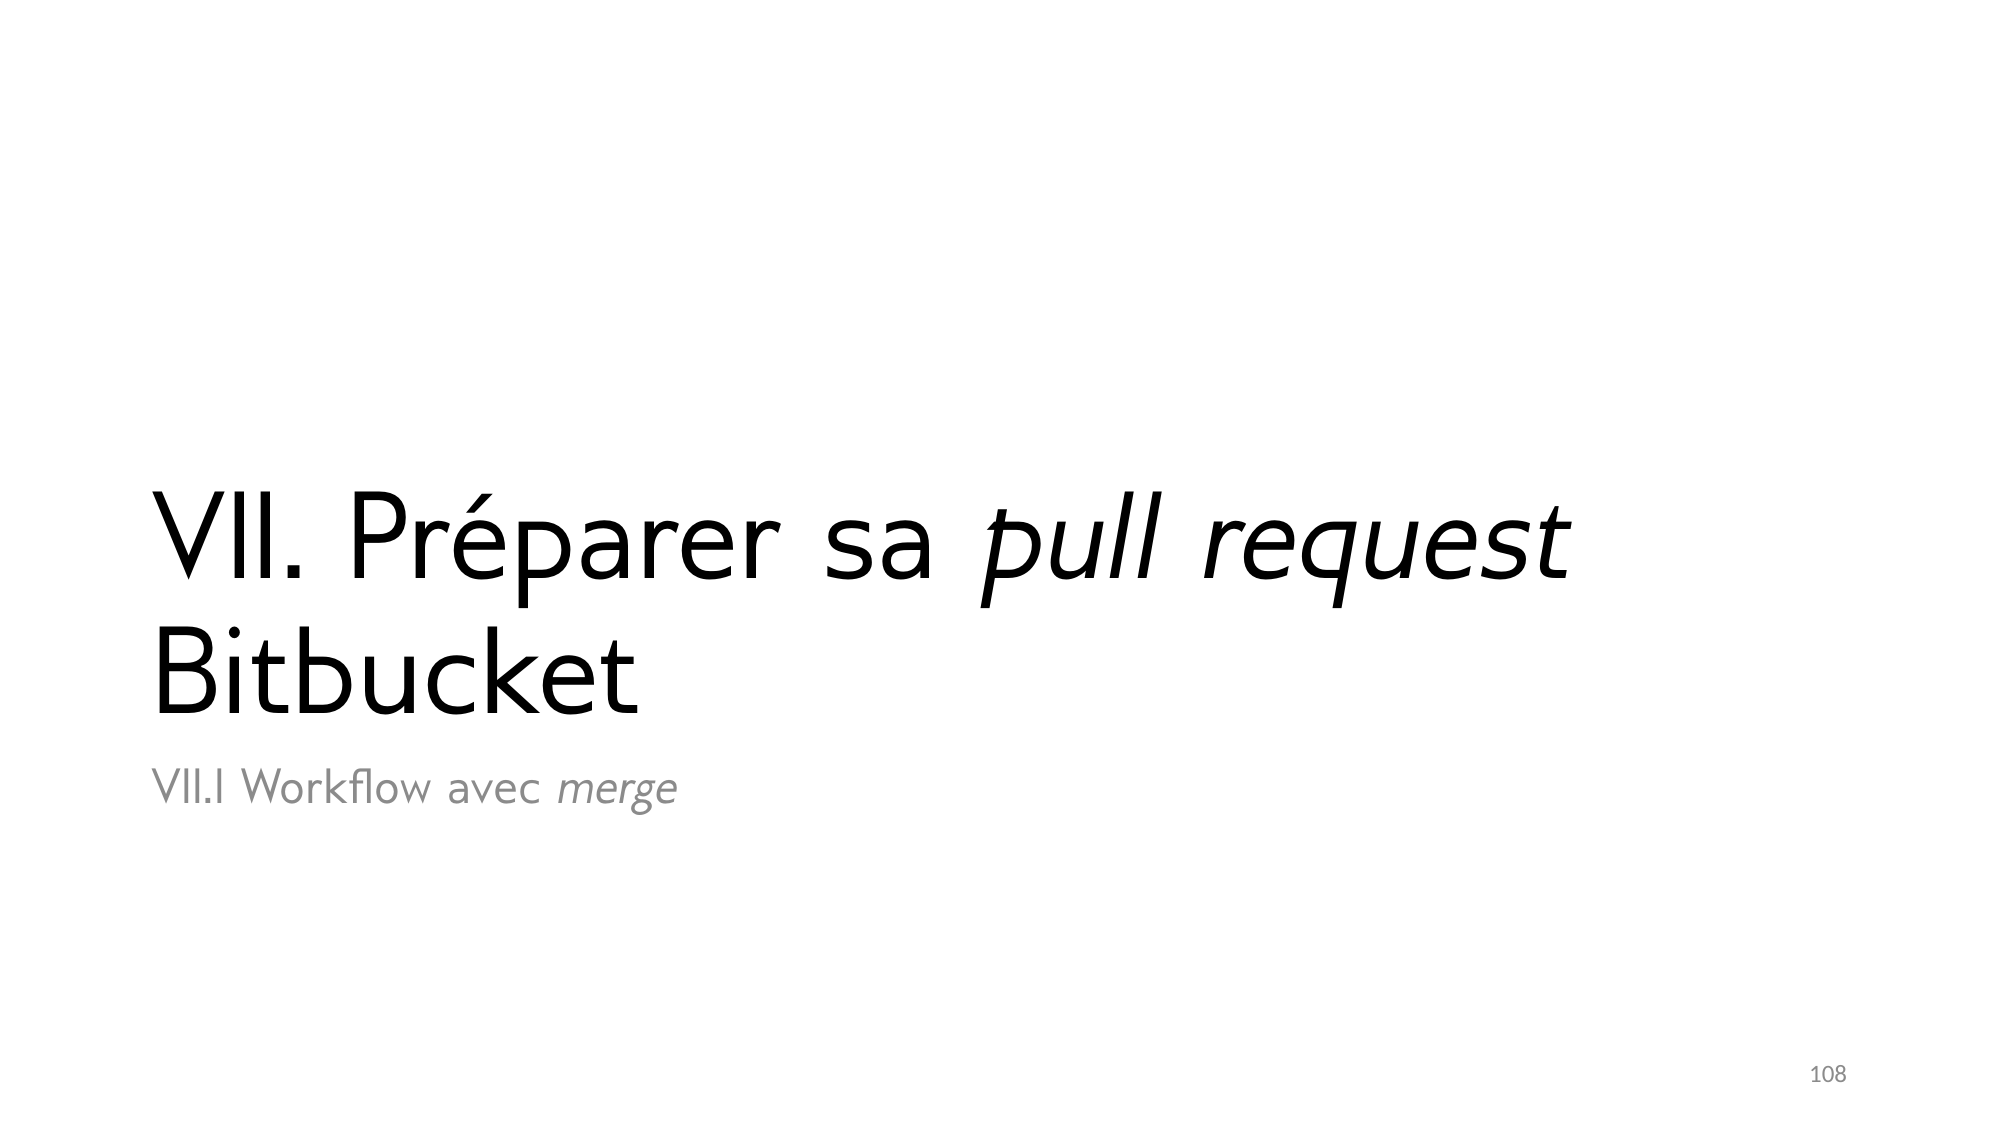

# VII. Préparer sa pull request Bitbucket
VII.I Workflow avec merge
108